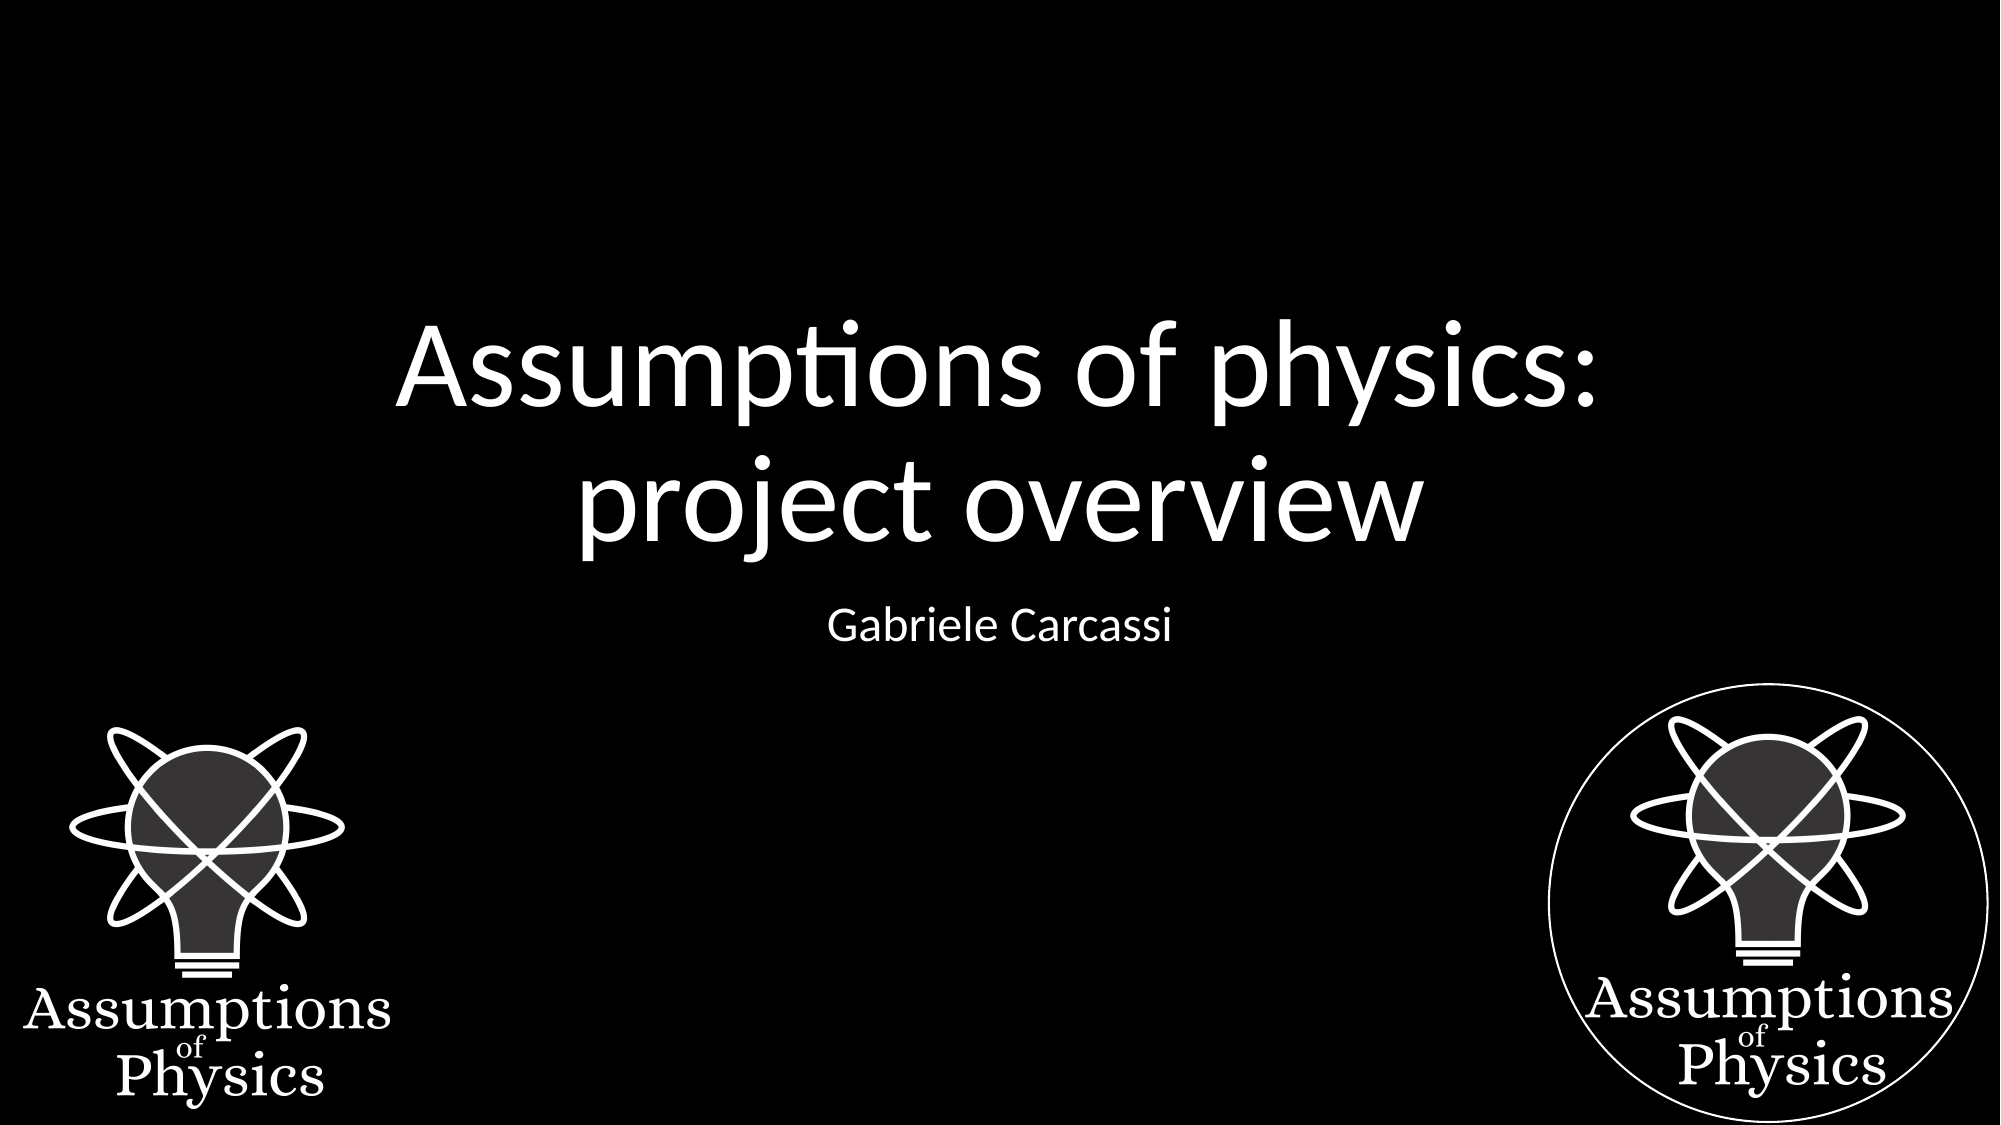

# Assumptions of physics: project overview
Gabriele Carcassi